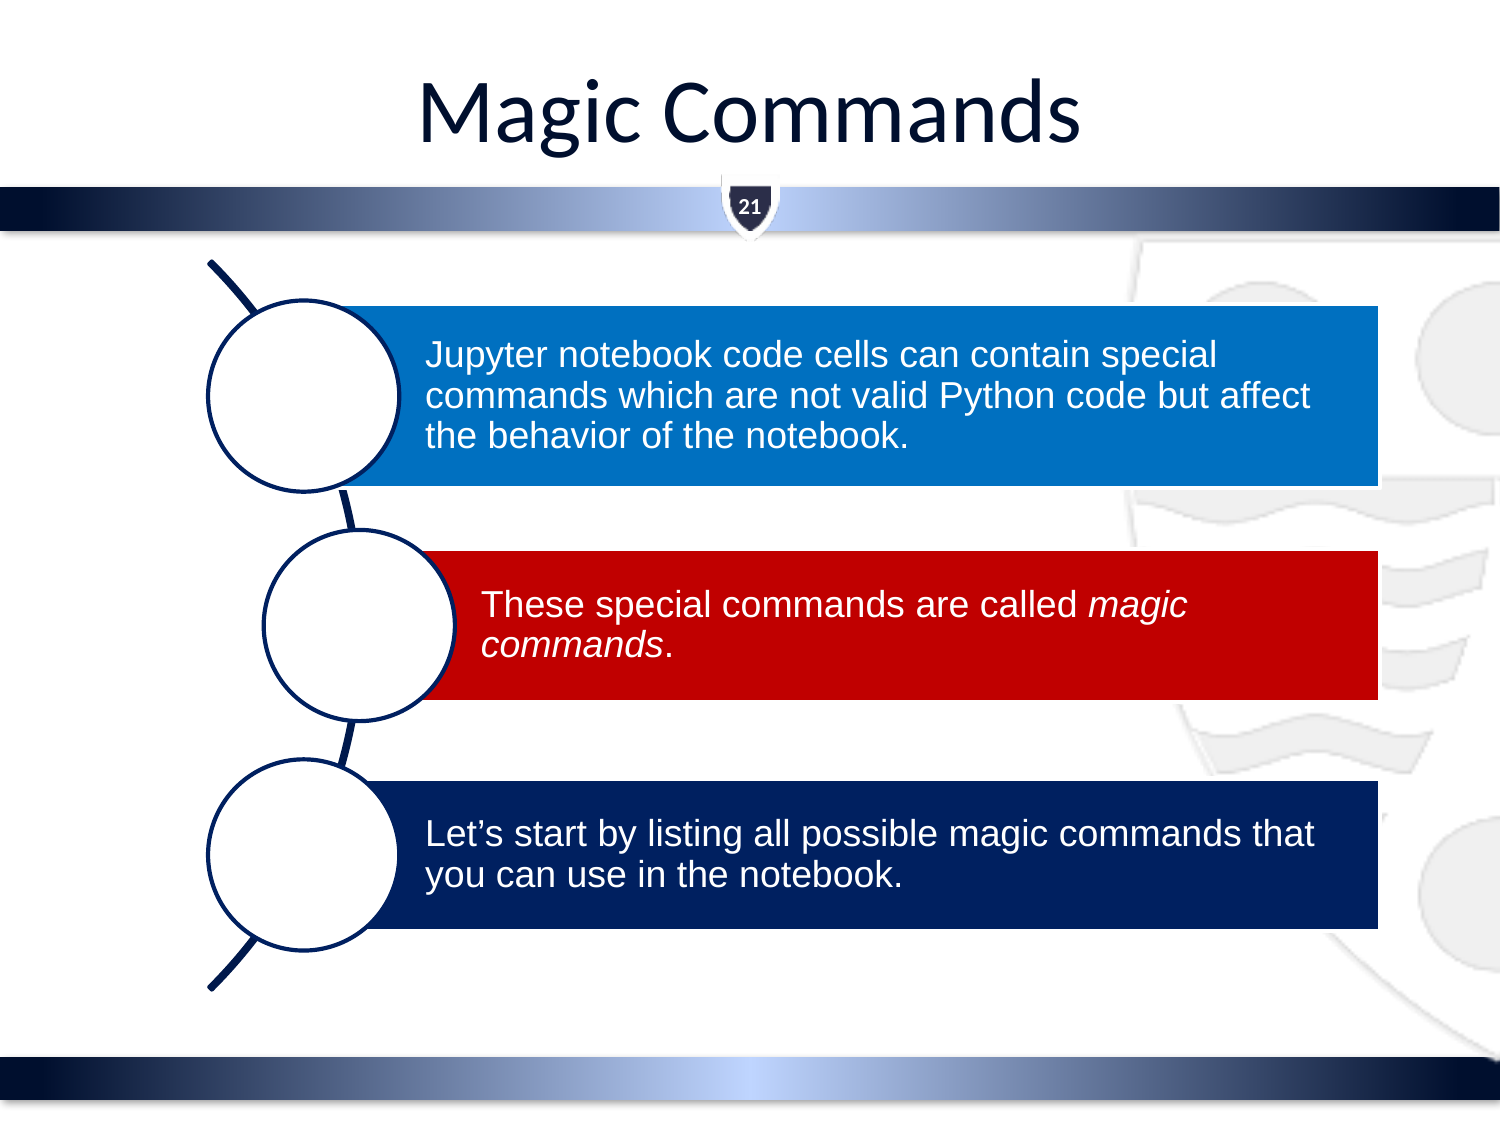

# Magic Commands
21
Jupyter notebook code cells can contain special commands which are not valid Python code but affect the behavior of the notebook.
These special commands are called magic commands.
Let’s start by listing all possible magic commands that you can use in the notebook.